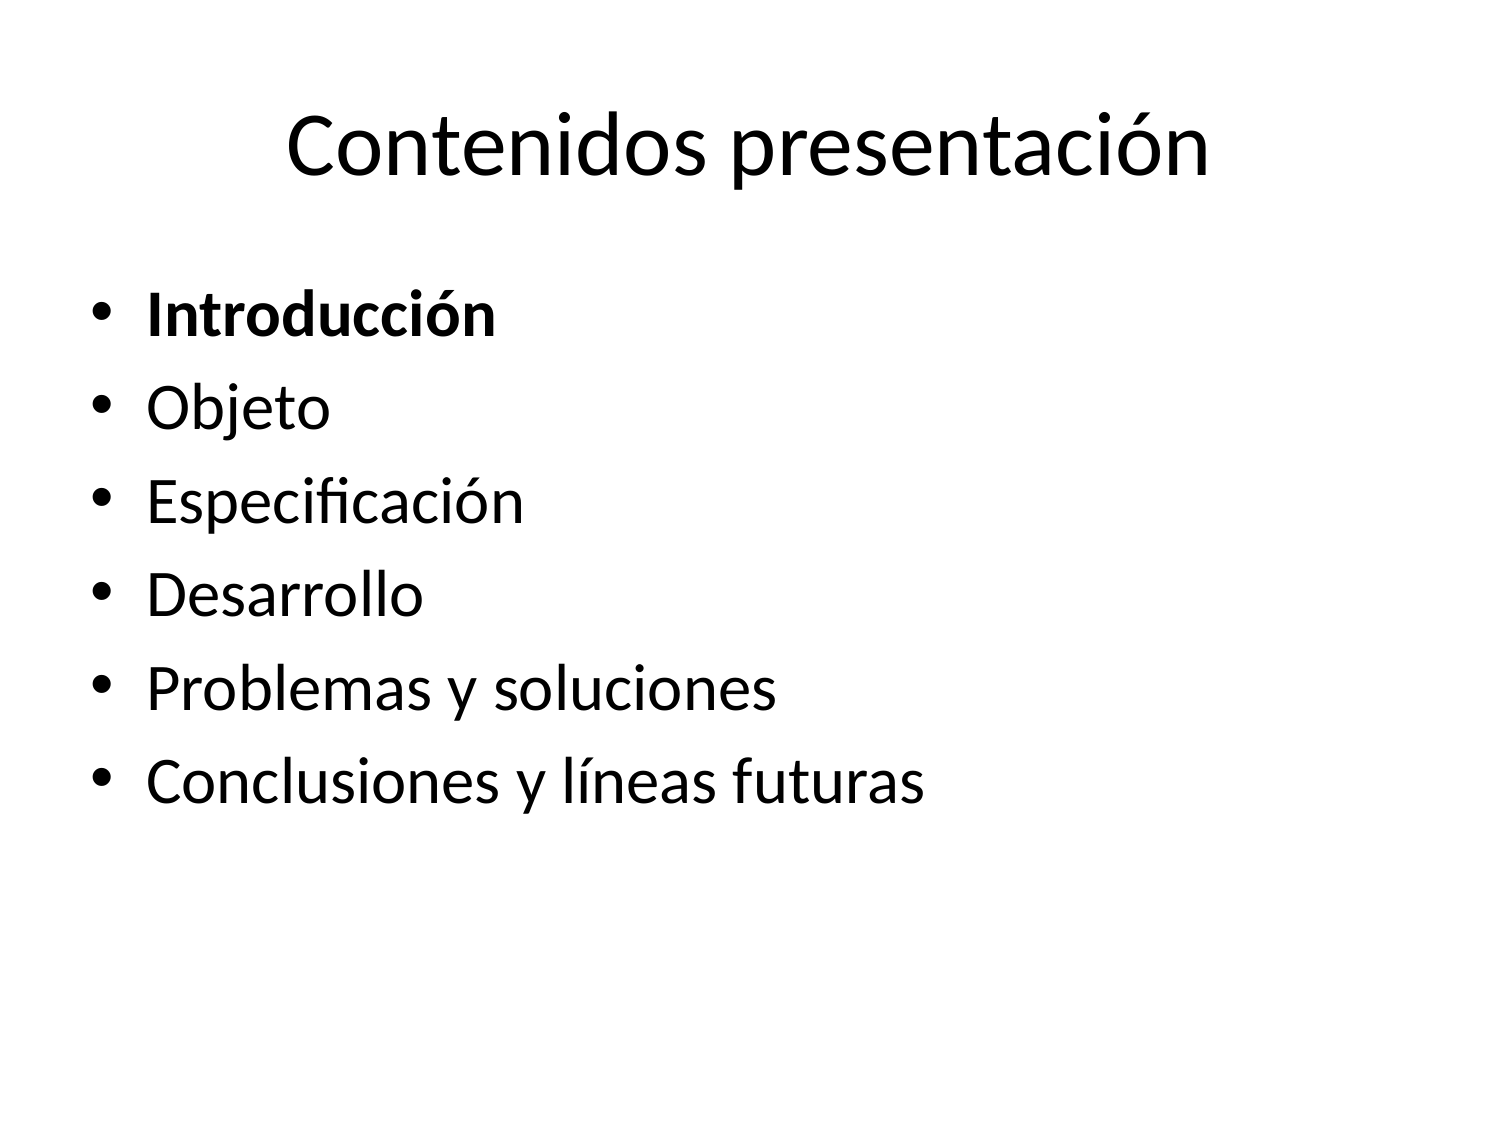

# Contenidos presentación
Introducción
Objeto
Especificación
Desarrollo
Problemas y soluciones
Conclusiones y líneas futuras